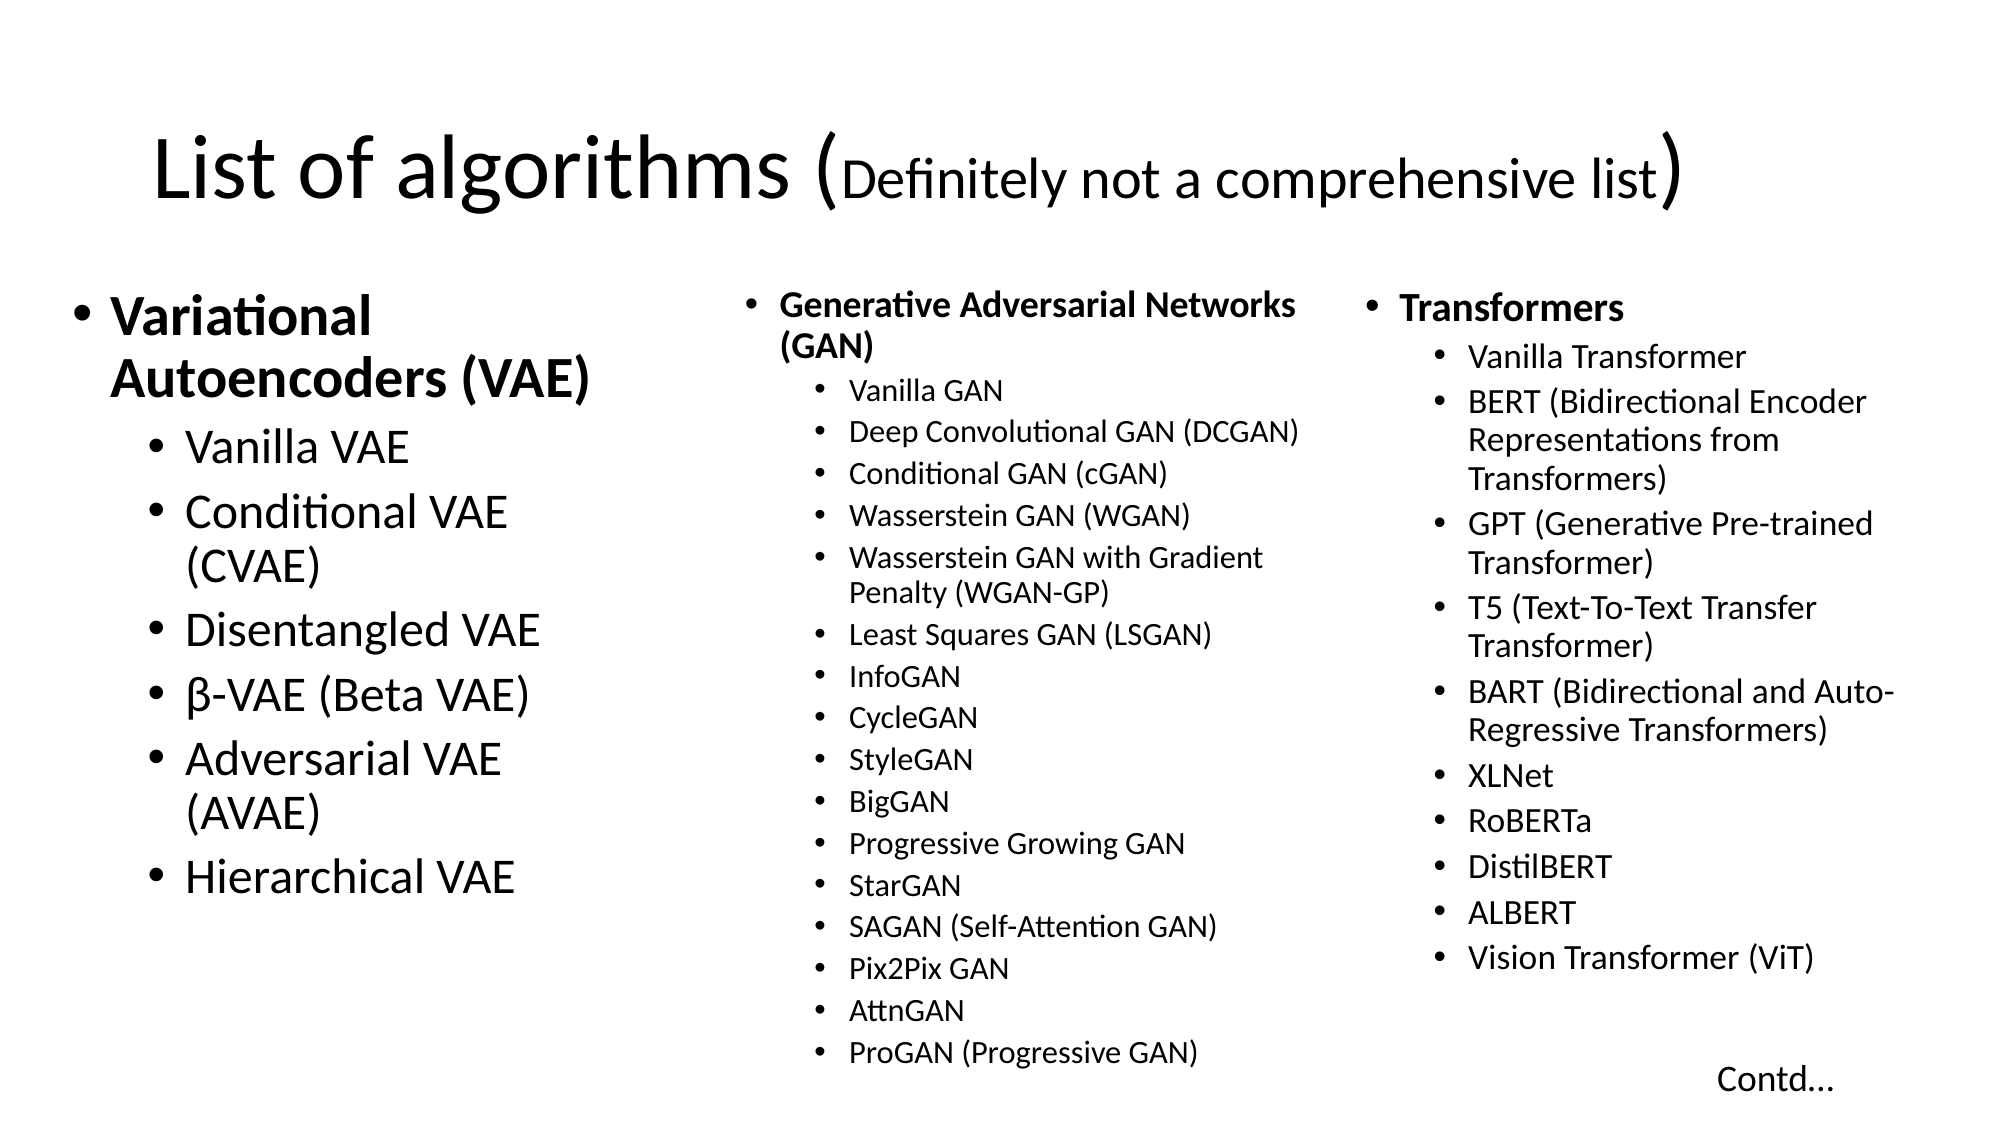

# List of algorithms (Definitely not a comprehensive list)
Generative Adversarial Networks (GAN)
Vanilla GAN
Deep Convolutional GAN (DCGAN)
Conditional GAN (cGAN)
Wasserstein GAN (WGAN)
Wasserstein GAN with Gradient Penalty (WGAN-GP)
Least Squares GAN (LSGAN)
InfoGAN
CycleGAN
StyleGAN
BigGAN
Progressive Growing GAN
StarGAN
SAGAN (Self-Attention GAN)
Pix2Pix GAN
AttnGAN
ProGAN (Progressive GAN)

Variational Autoencoders (VAE)
Vanilla VAE
Conditional VAE (CVAE)
Disentangled VAE
β-VAE (Beta VAE)
Adversarial VAE (AVAE)
Hierarchical VAE

Transformers
Vanilla Transformer
BERT (Bidirectional Encoder Representations from Transformers)
GPT (Generative Pre-trained Transformer)
T5 (Text-To-Text Transfer Transformer)
BART (Bidirectional and Auto-Regressive Transformers)
XLNet
RoBERTa
DistilBERT
ALBERT
Vision Transformer (ViT)

Contd…